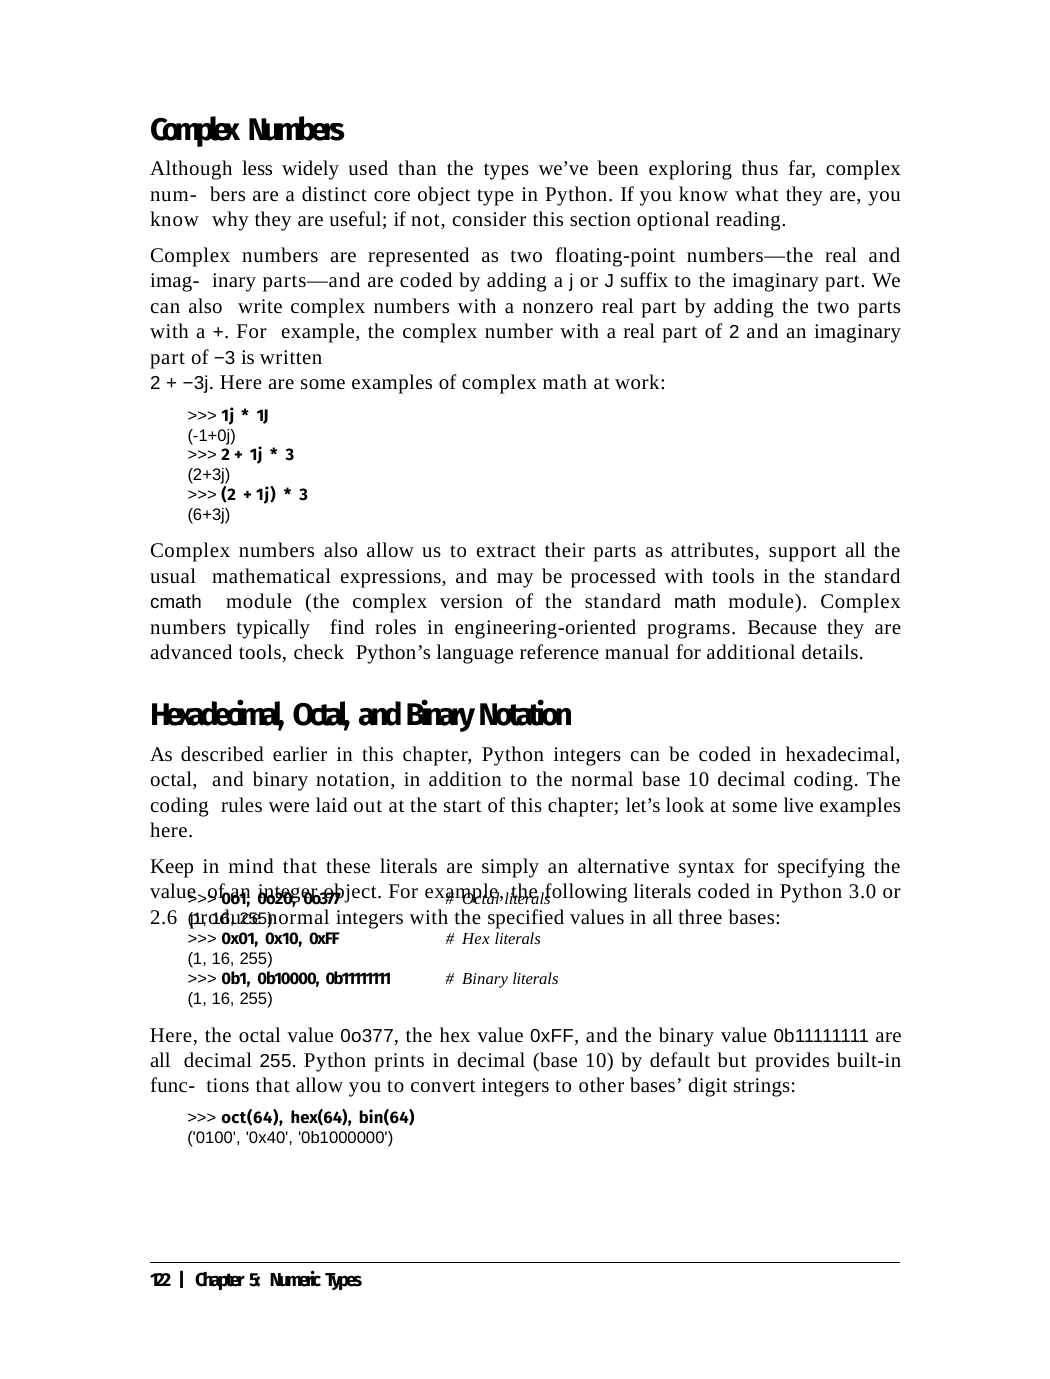

Complex Numbers
Although less widely used than the types we’ve been exploring thus far, complex num-  bers are a distinct core object type in Python. If you know what they are, you know  why they are useful; if not, consider this section optional reading.
Complex numbers are represented as two floating-point numbers—the real and imag-  inary parts—and are coded by adding a j or J suffix to the imaginary part. We can also  write complex numbers with a nonzero real part by adding the two parts with a +. For  example, the complex number with a real part of 2 and an imaginary part of −3 is written
2 + −3j. Here are some examples of complex math at work:
>>> 1j * 1J
(-1+0j)
>>> 2 + 1j * 3
(2+3j)
>>> (2 + 1j) * 3
(6+3j)
Complex numbers also allow us to extract their parts as attributes, support all the usual  mathematical expressions, and may be processed with tools in the standard cmath  module (the complex version of the standard math module). Complex numbers typically  find roles in engineering-oriented programs. Because they are advanced tools, check  Python’s language reference manual for additional details.

Hexadecimal, Octal, and Binary Notation
As described earlier in this chapter, Python integers can be coded in hexadecimal, octal,  and binary notation, in addition to the normal base 10 decimal coding. The coding  rules were laid out at the start of this chapter; let’s look at some live examples here.
Keep in mind that these literals are simply an alternative syntax for specifying the value  of an integer object. For example, the following literals coded in Python 3.0 or 2.6  produce normal integers with the specified values in all three bases:
>>> 0o1, 0o20, 0o377
(1, 16, 255)
>>> 0x01, 0x10, 0xFF
(1, 16, 255)
>>> 0b1, 0b10000,  0b11111111
(1, 16, 255)
# Octal literals
# Hex literals
# Binary literals
Here, the octal value 0o377, the hex value 0xFF, and the binary value 0b11111111 are all  decimal 255. Python prints in decimal (base 10) by default but provides built-in func-  tions that allow you to convert integers to other bases’ digit strings:
>>> oct(64), hex(64), bin(64)
('0100', '0x40', '0b1000000')

122  |  Chapter 5:  Numeric Types